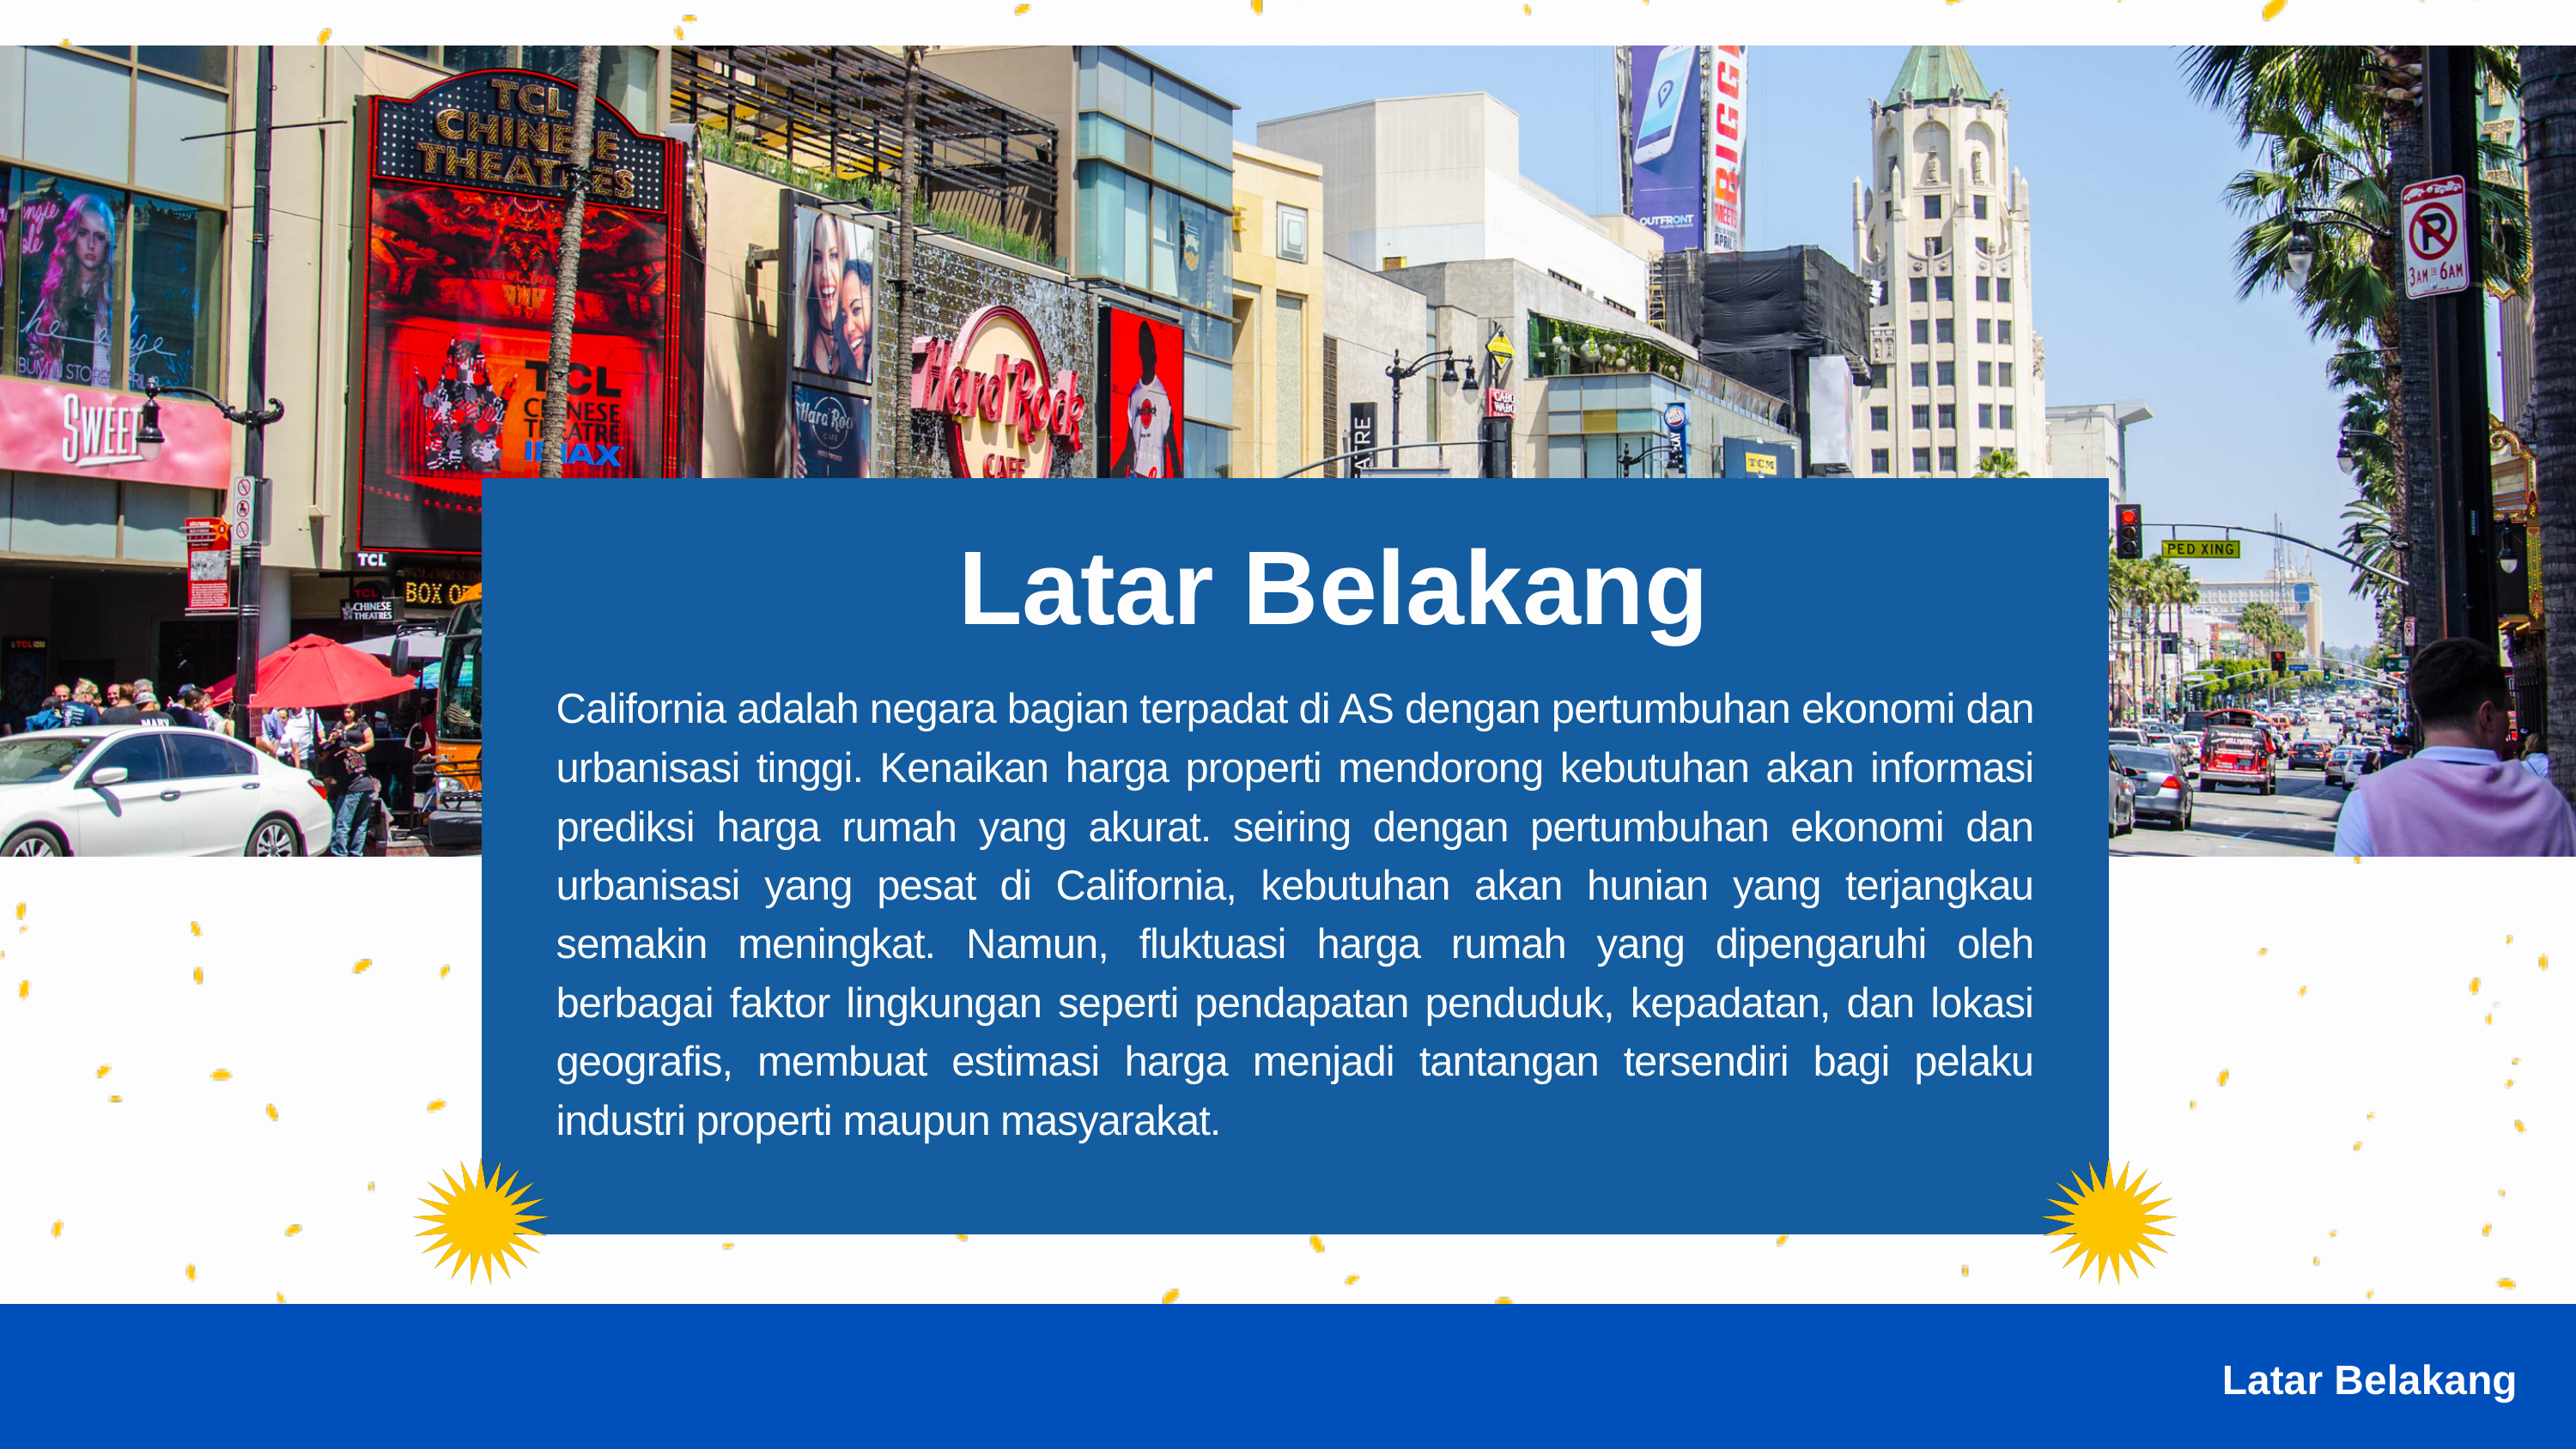

Latar Belakang
California adalah negara bagian terpadat di AS dengan pertumbuhan ekonomi dan urbanisasi tinggi. Kenaikan harga properti mendorong kebutuhan akan informasi prediksi harga rumah yang akurat. seiring dengan pertumbuhan ekonomi dan urbanisasi yang pesat di California, kebutuhan akan hunian yang terjangkau semakin meningkat. Namun, fluktuasi harga rumah yang dipengaruhi oleh berbagai faktor lingkungan seperti pendapatan penduduk, kepadatan, dan lokasi geografis, membuat estimasi harga menjadi tantangan tersendiri bagi pelaku industri properti maupun masyarakat.

Latar Belakang